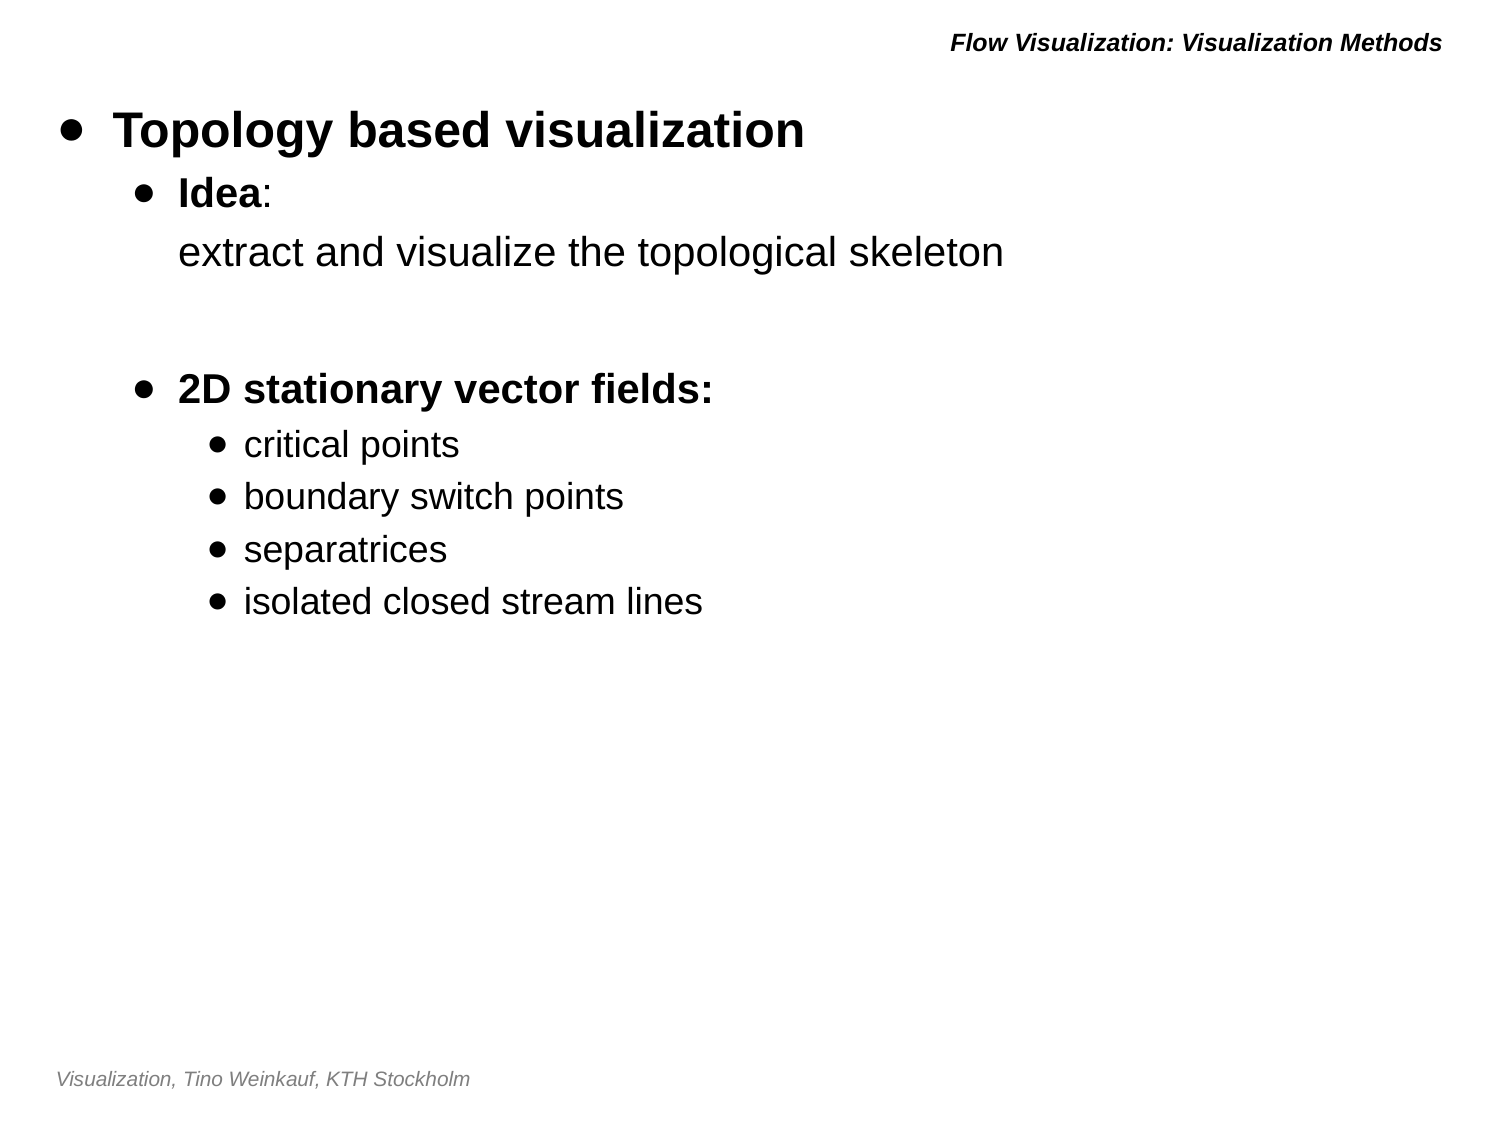

# Flow Visualization: Visualization Methods
Topology based visualization
Idea:
	extract and visualize the topological skeleton

2D stationary vector fields:
critical points
boundary switch points
separatrices
isolated closed stream lines